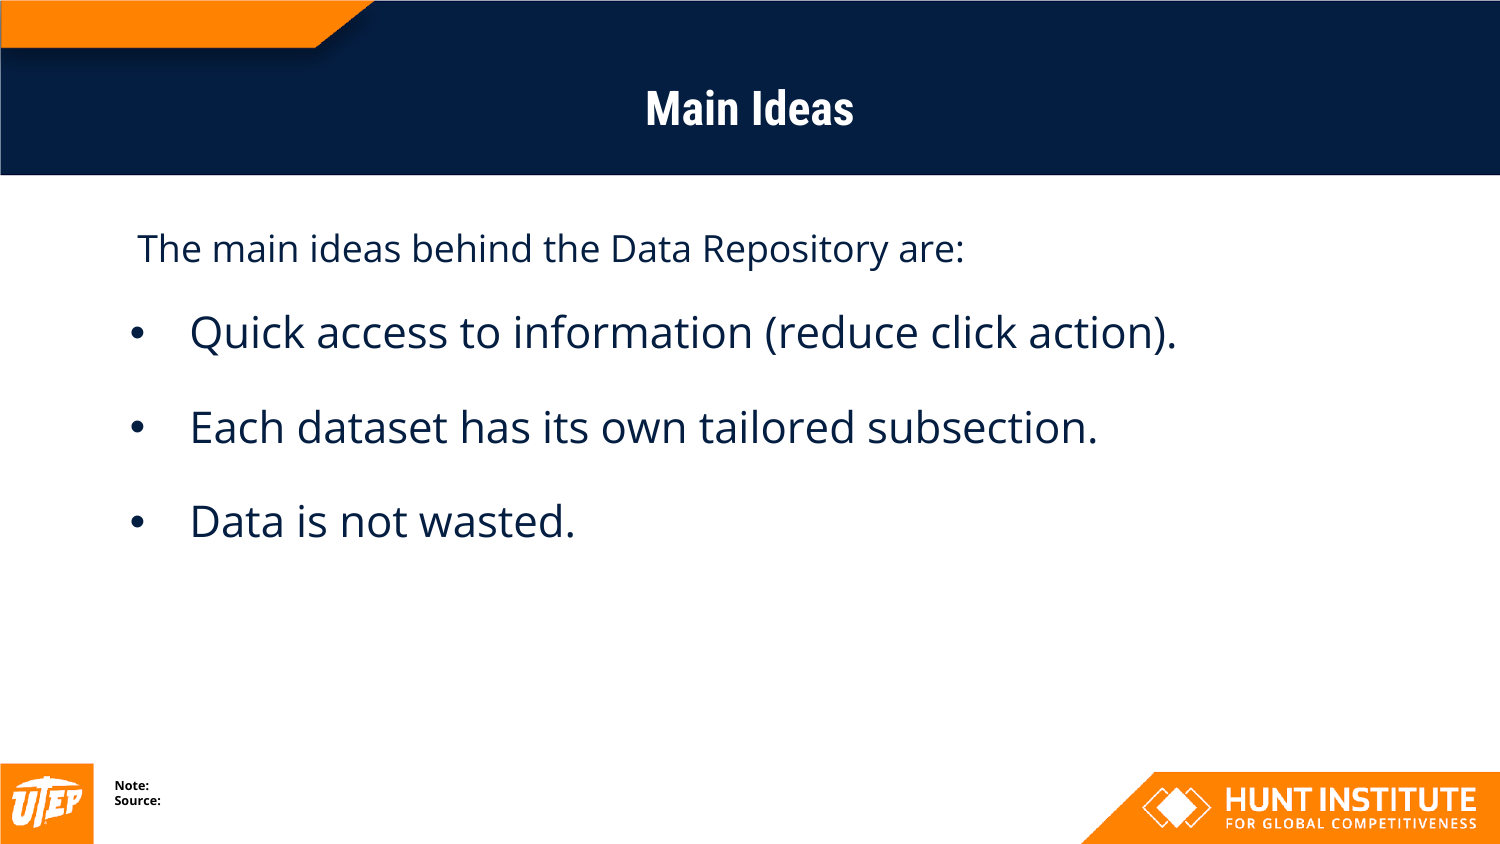

# Main Ideas
The main ideas behind the Data Repository are:

Quick access to information (reduce click action).

Each dataset has its own tailored subsection.

Data is not wasted.
Note:
Source: